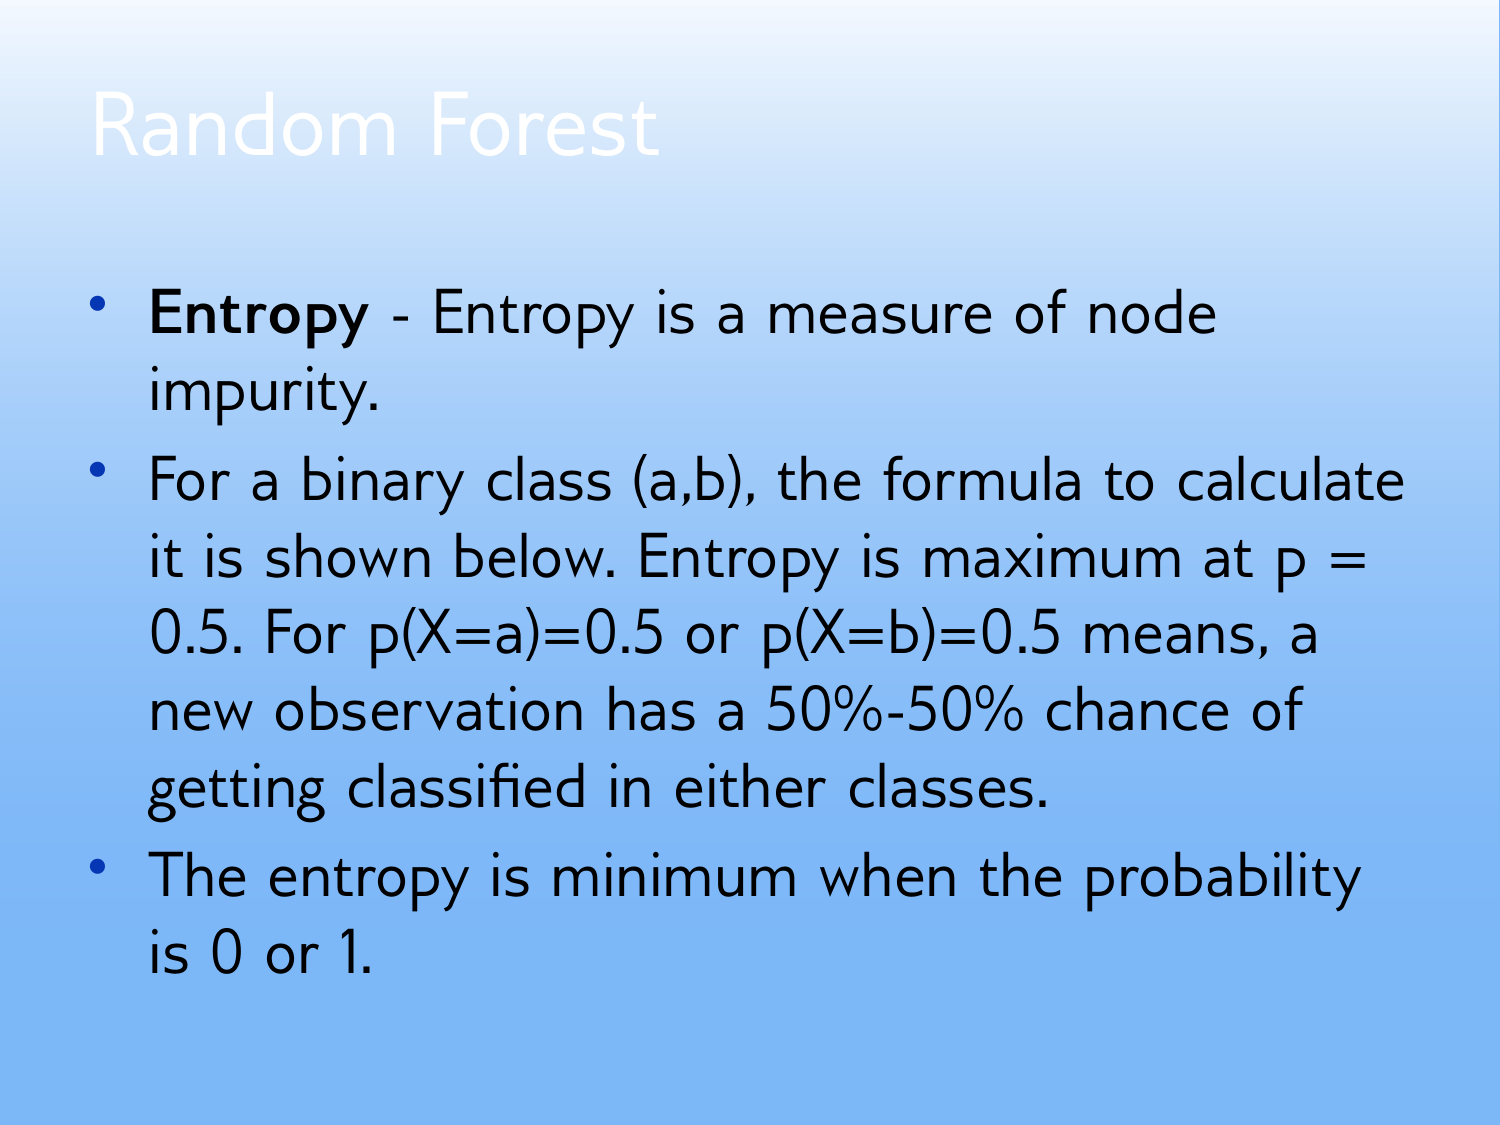

# Random Forest
Entropy - Entropy is a measure of node impurity.
For a binary class (a,b), the formula to calculate it is shown below. Entropy is maximum at p = 0.5. For p(X=a)=0.5 or p(X=b)=0.5 means, a new observation has a 50%-50% chance of getting classified in either classes.
The entropy is minimum when the probability is 0 or 1.